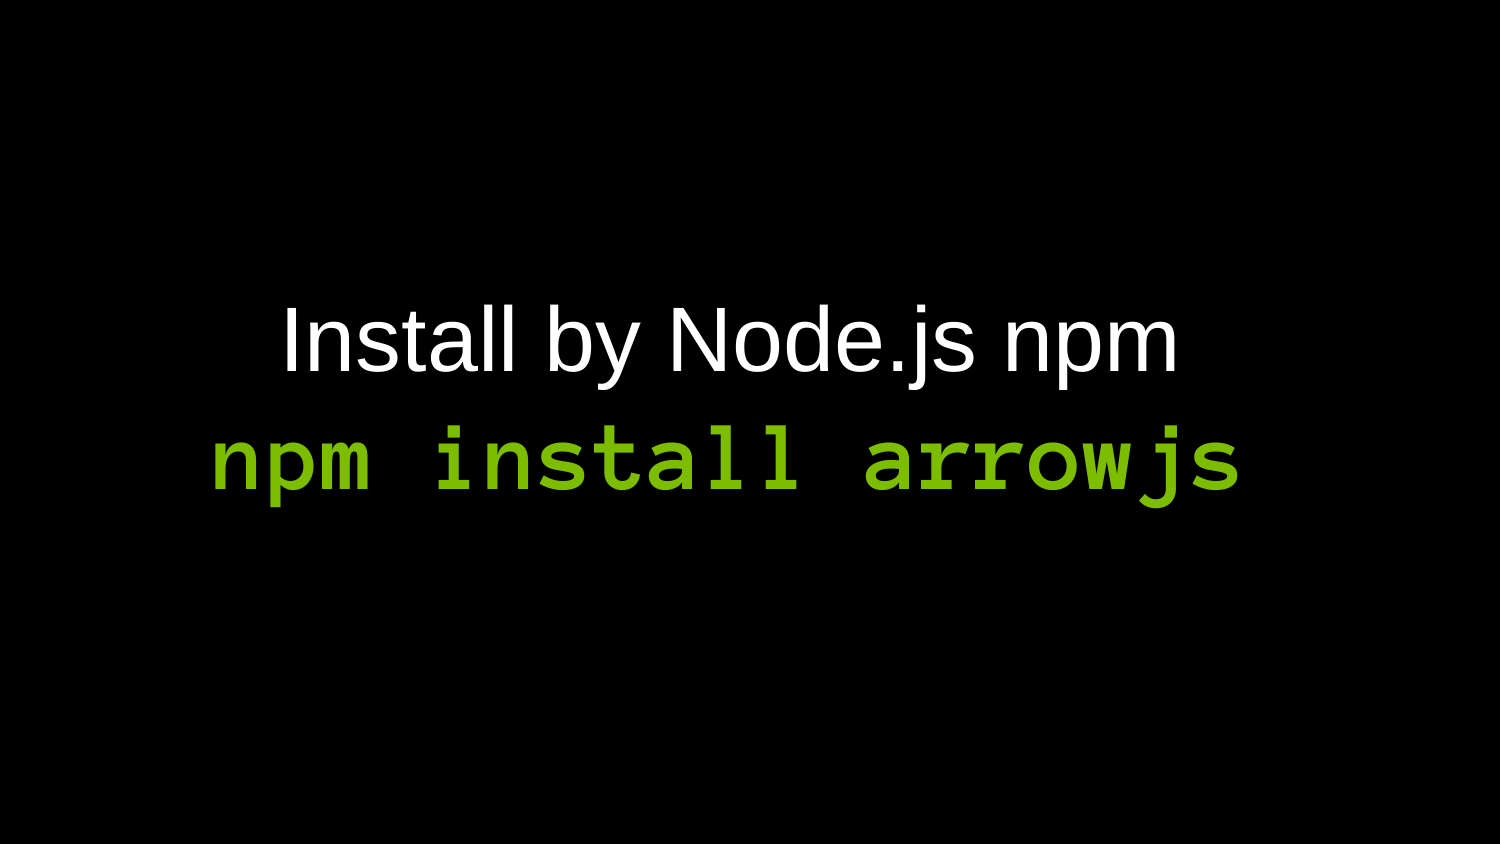

# Install by Node.js npm npm install arrowjs